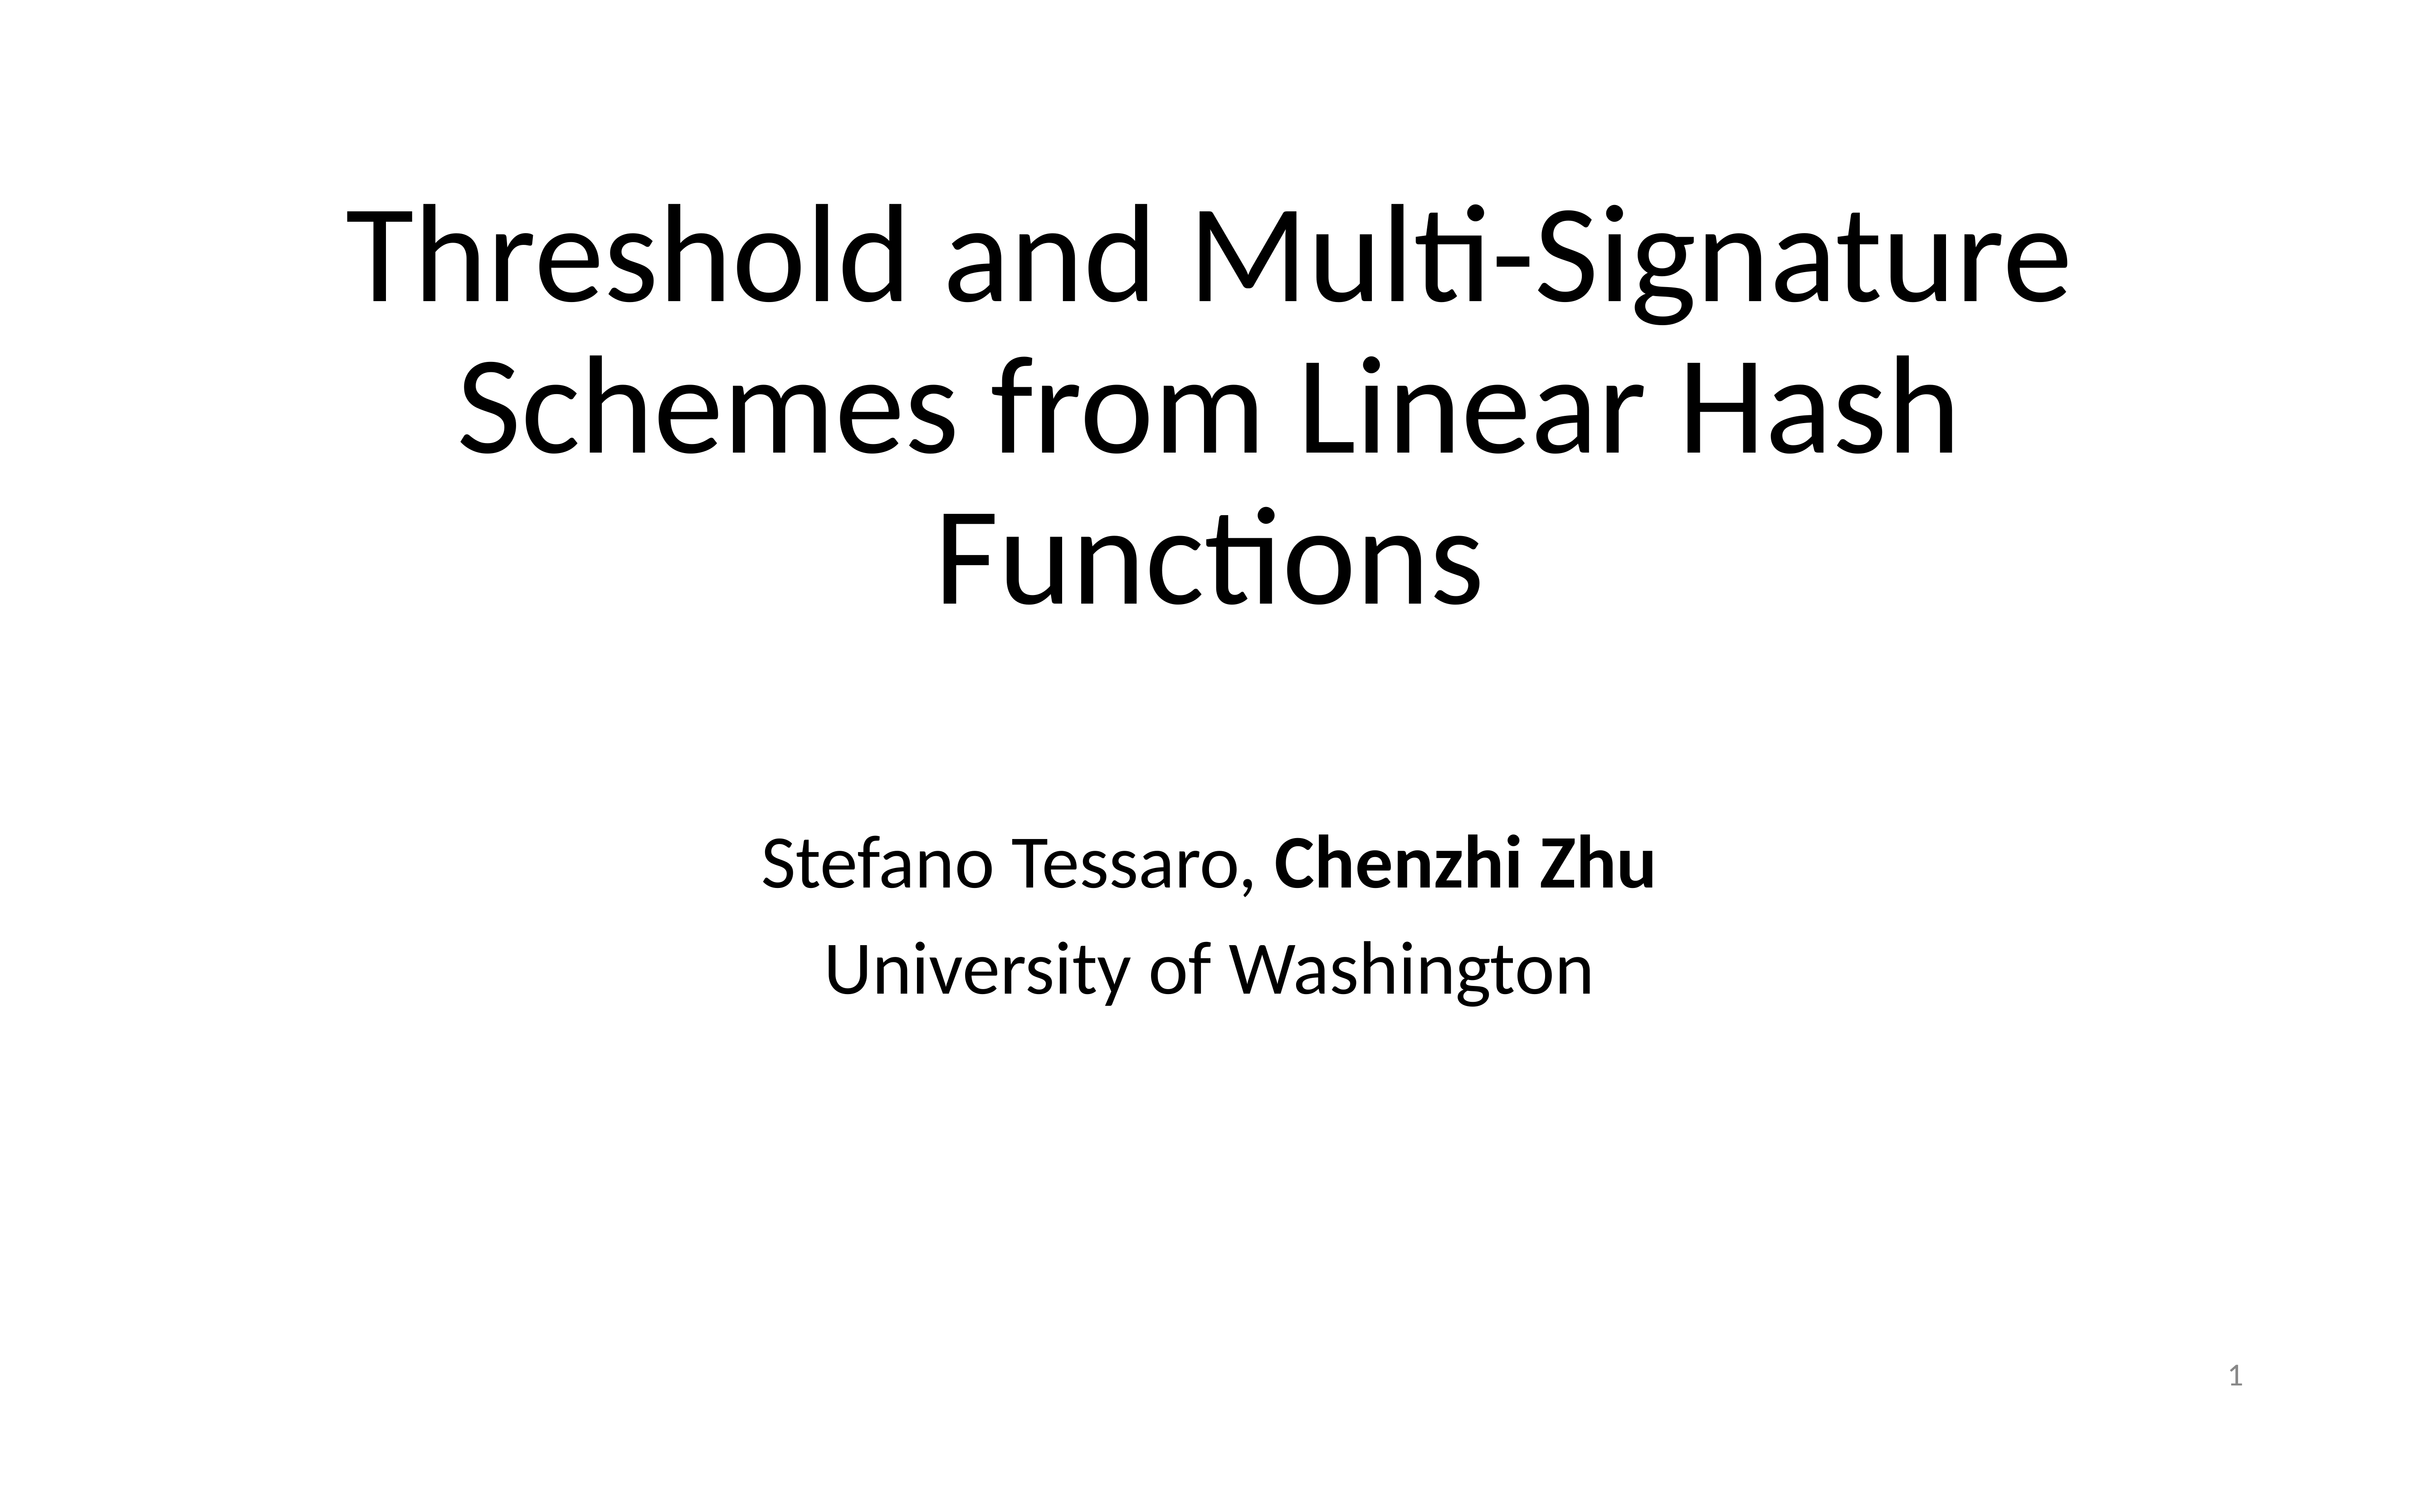

# Threshold and Multi-Signature Schemes from Linear Hash Functions
Stefano Tessaro, Chenzhi Zhu
University of Washington
1